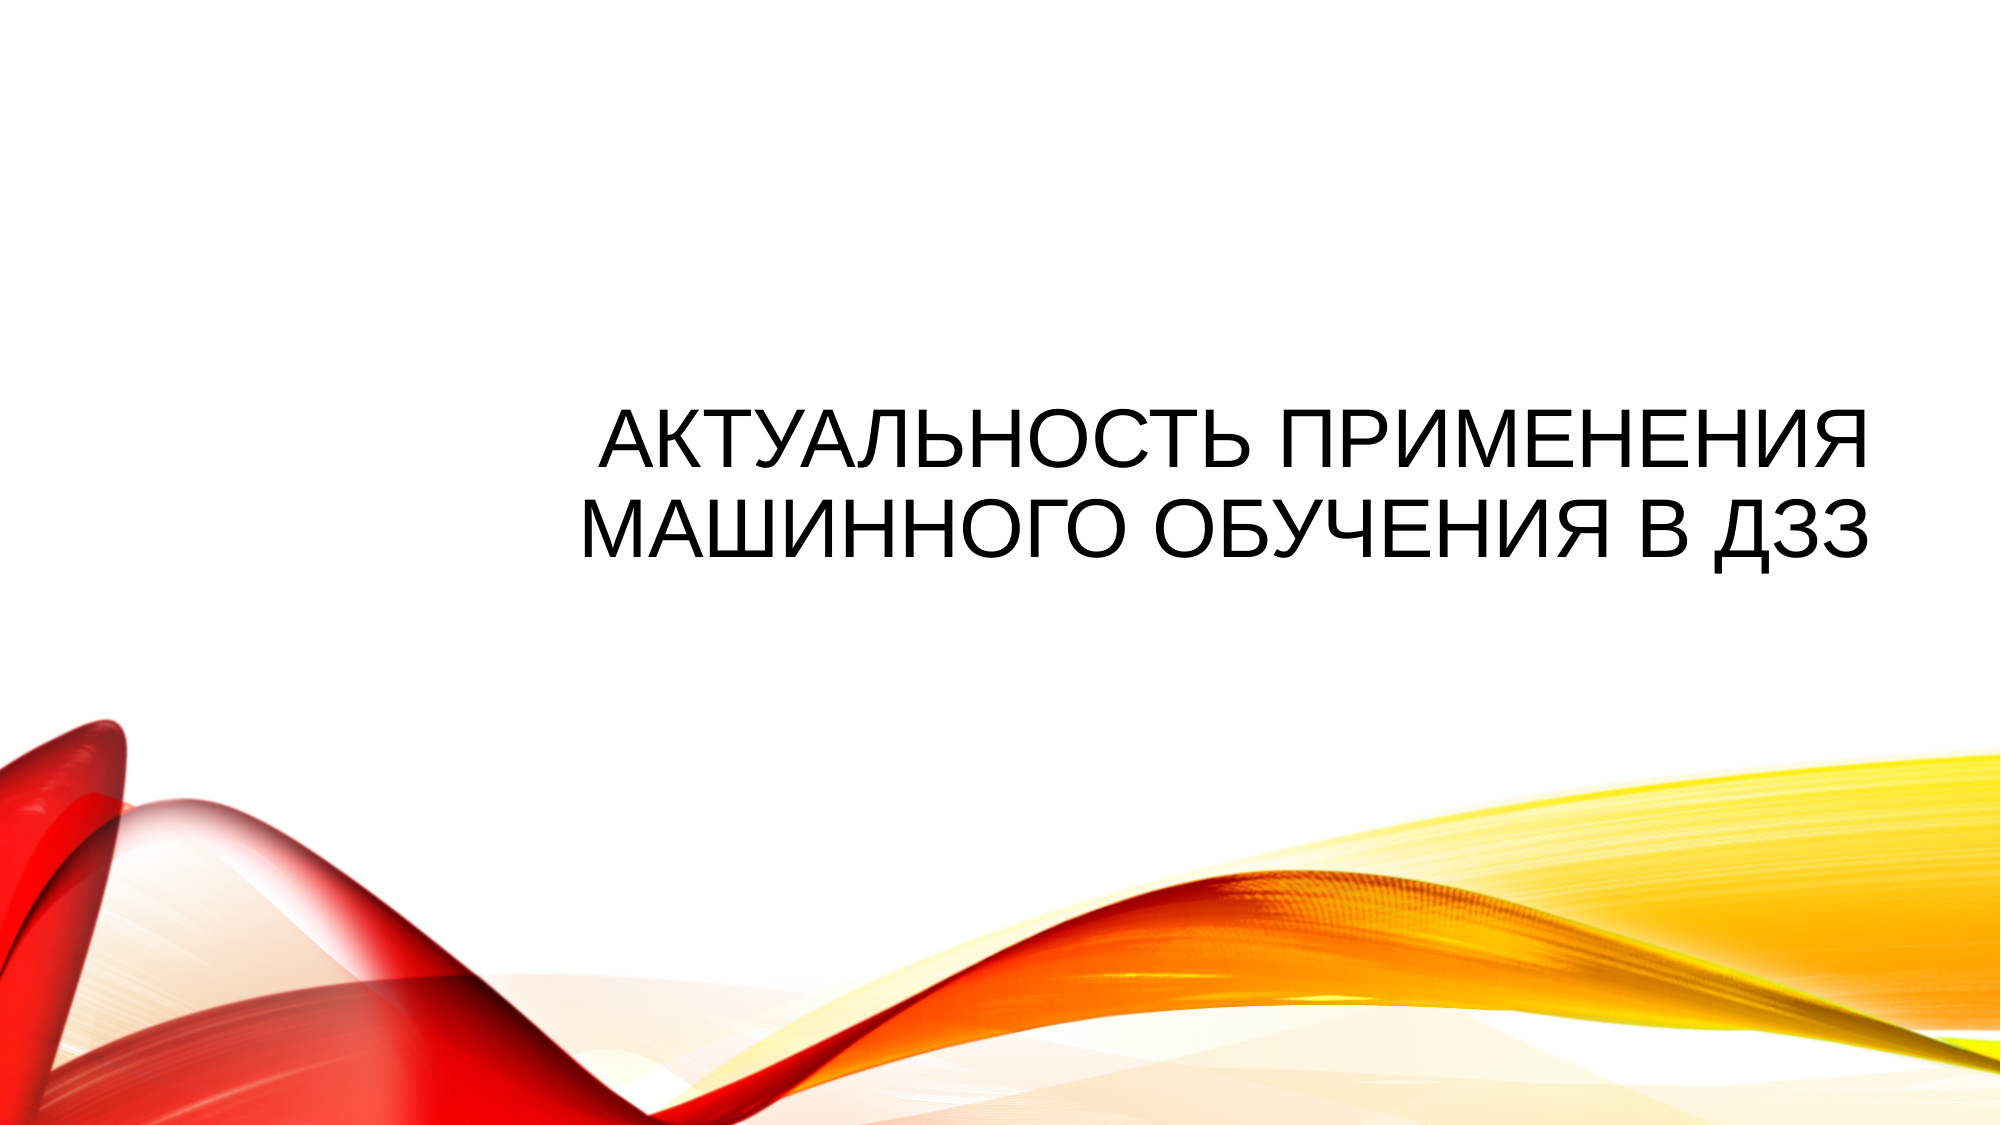

# Актуальность применения машинного обучения в ДЗЗ